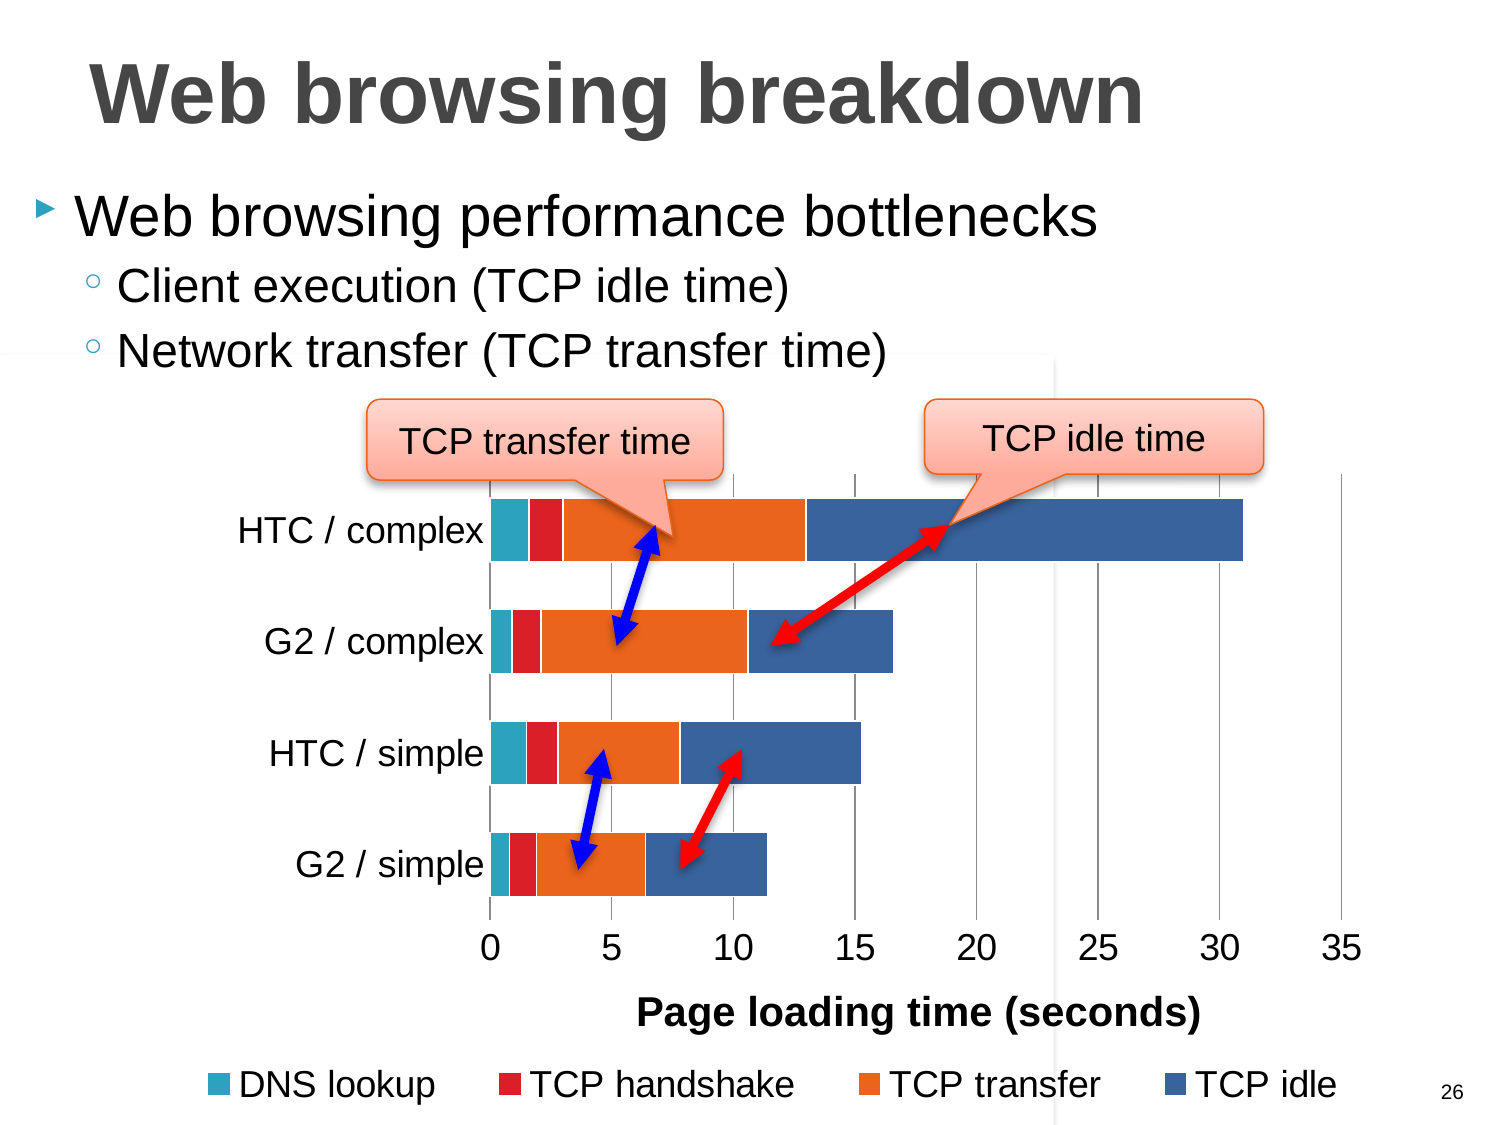

# Web browsing breakdown
Web browsing performance bottlenecks
Client execution (TCP idle time)
Network transfer (TCP transfer time)

### Chart

| Category | DNS lookup | TCP handshake | TCP transfer | TCP idle |
|---|---|---|---|---|
| G2 / simple | 0.8 | 1.1 | 4.5 | 5.0 |
| HTC / simple | 1.5 | 1.3 | 5.0 | 7.5 |
| G2 / complex | 0.9 | 1.2 | 8.5 | 6.0 |
| HTC / complex | 1.6 | 1.4 | 10.0 | 18.0 |
TCP transfer time
TCP idle time
Page loading time (seconds)
26